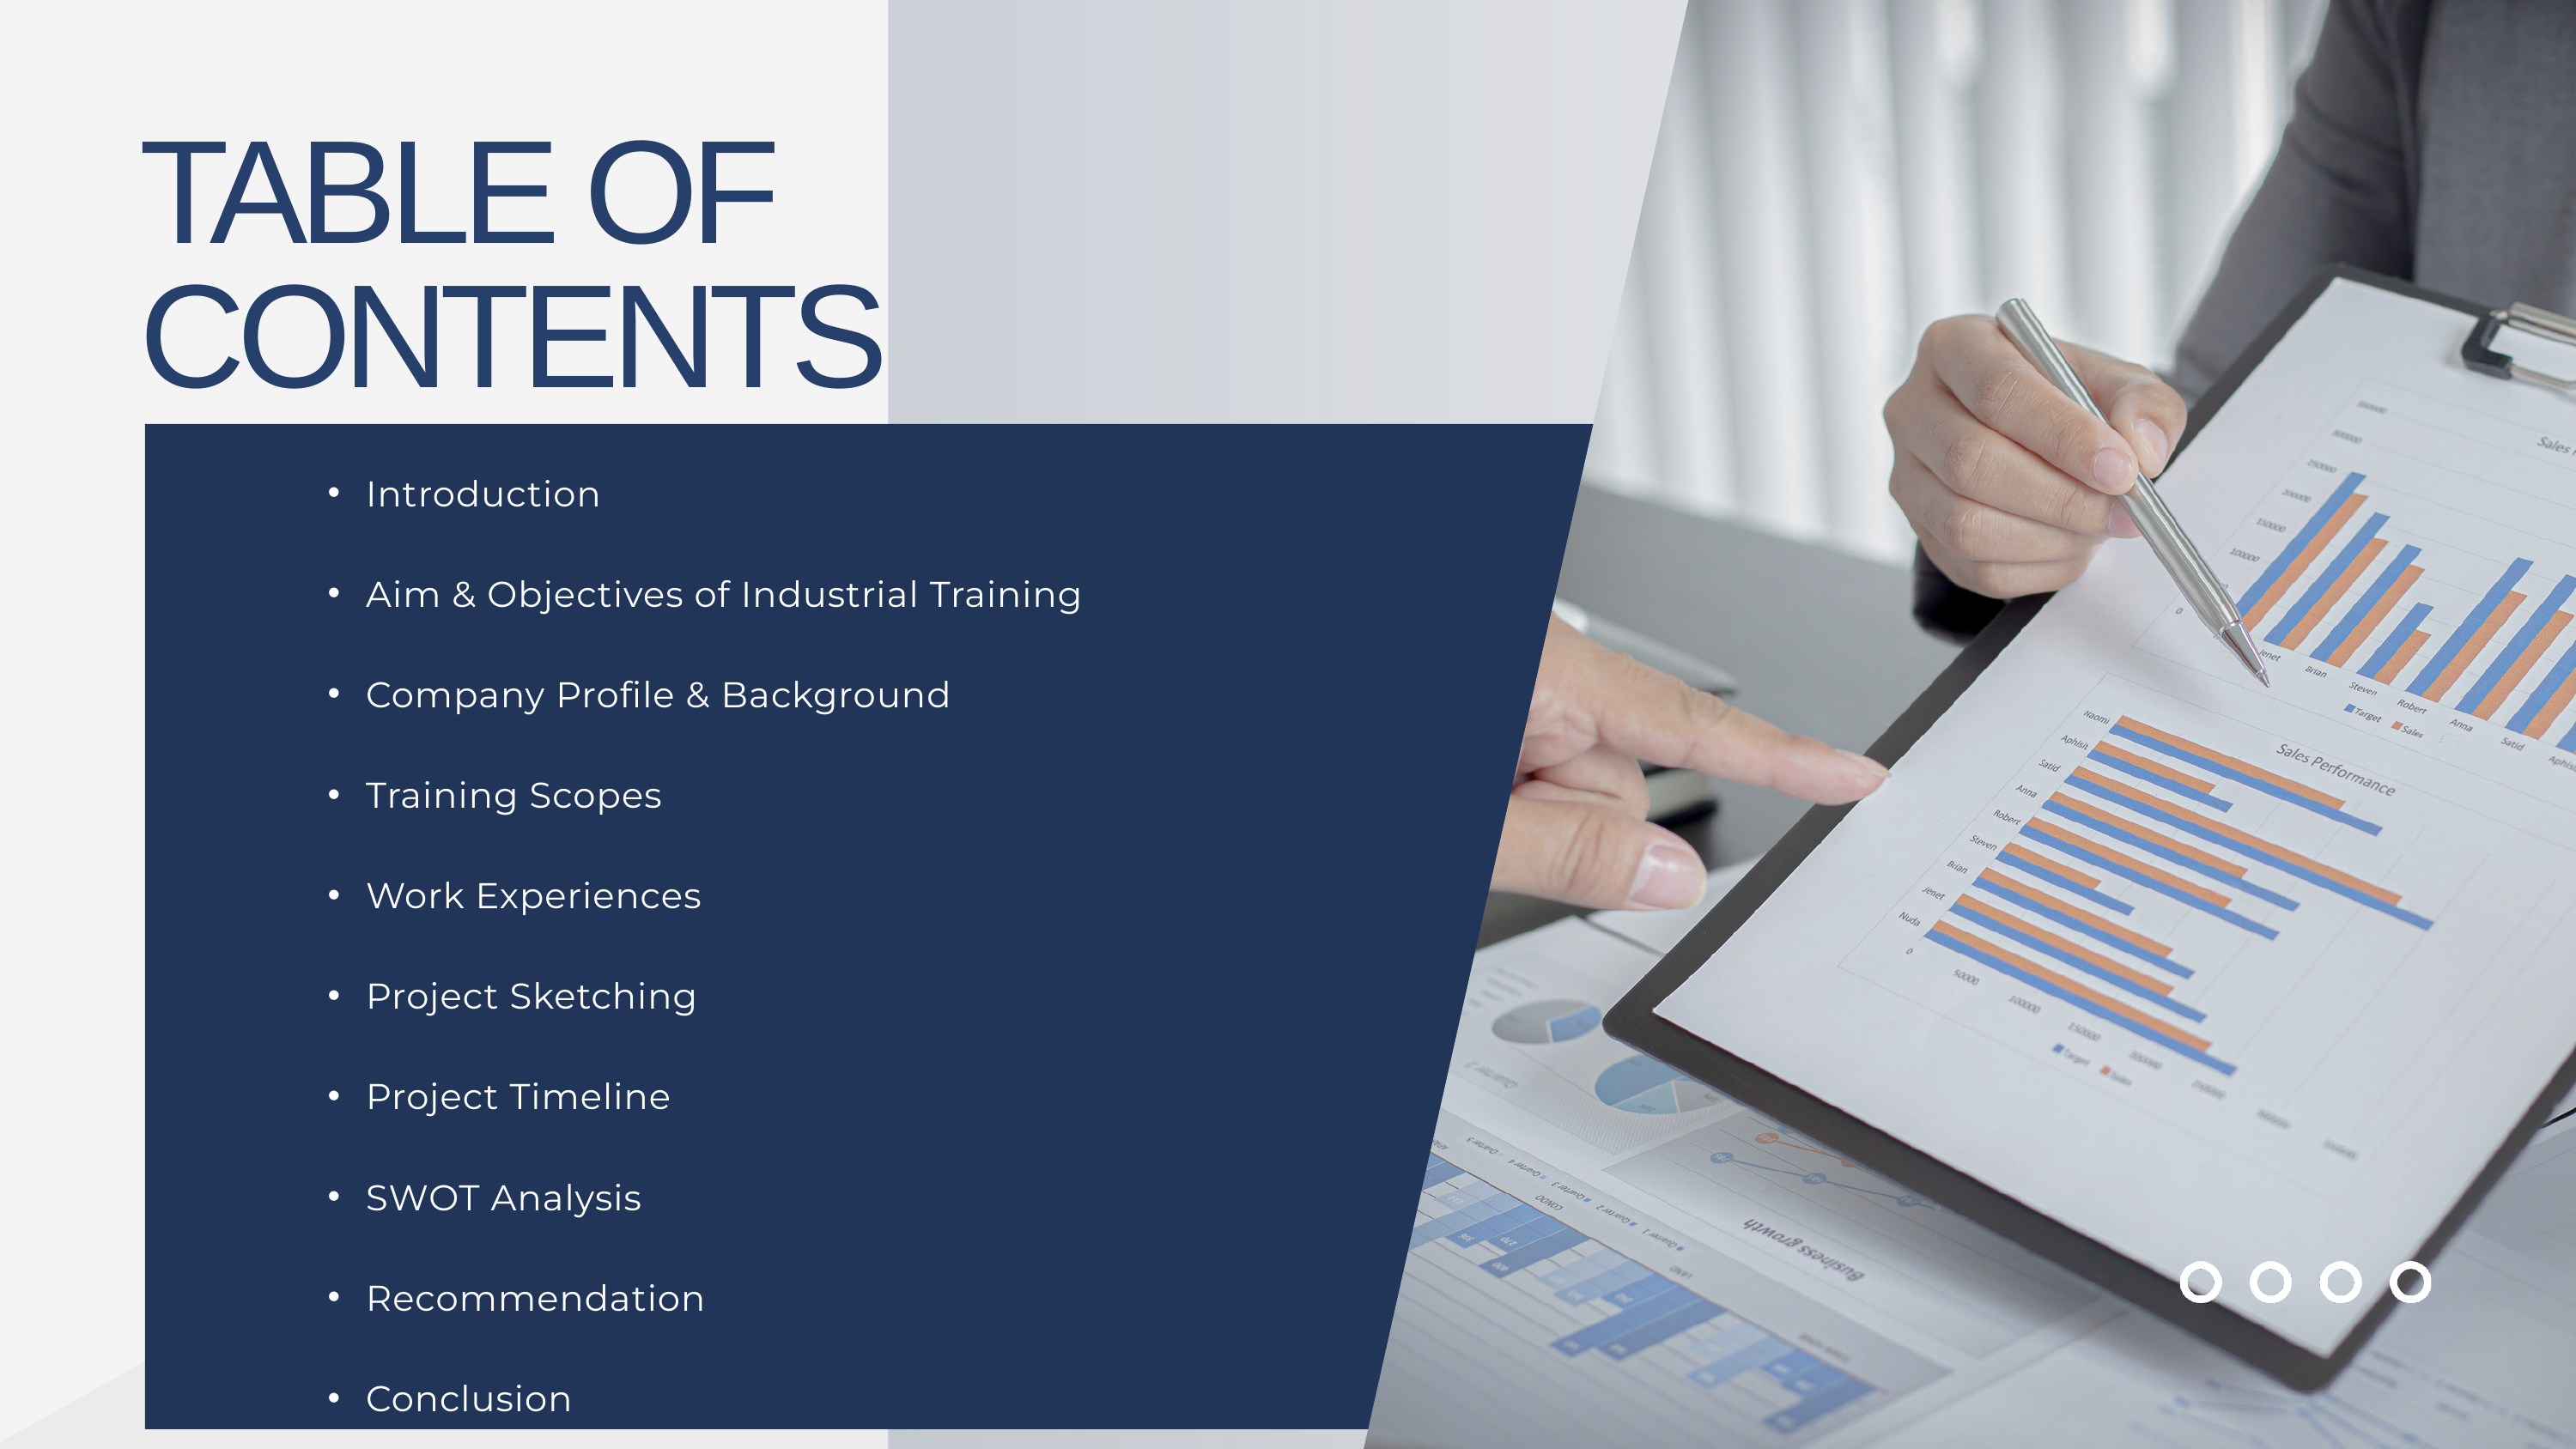

TABLE OF CONTENTS
Introduction
Aim & Objectives of Industrial Training
Company Profile & Background
Training Scopes
Work Experiences
Project Sketching
Project Timeline
SWOT Analysis
Recommendation
Conclusion